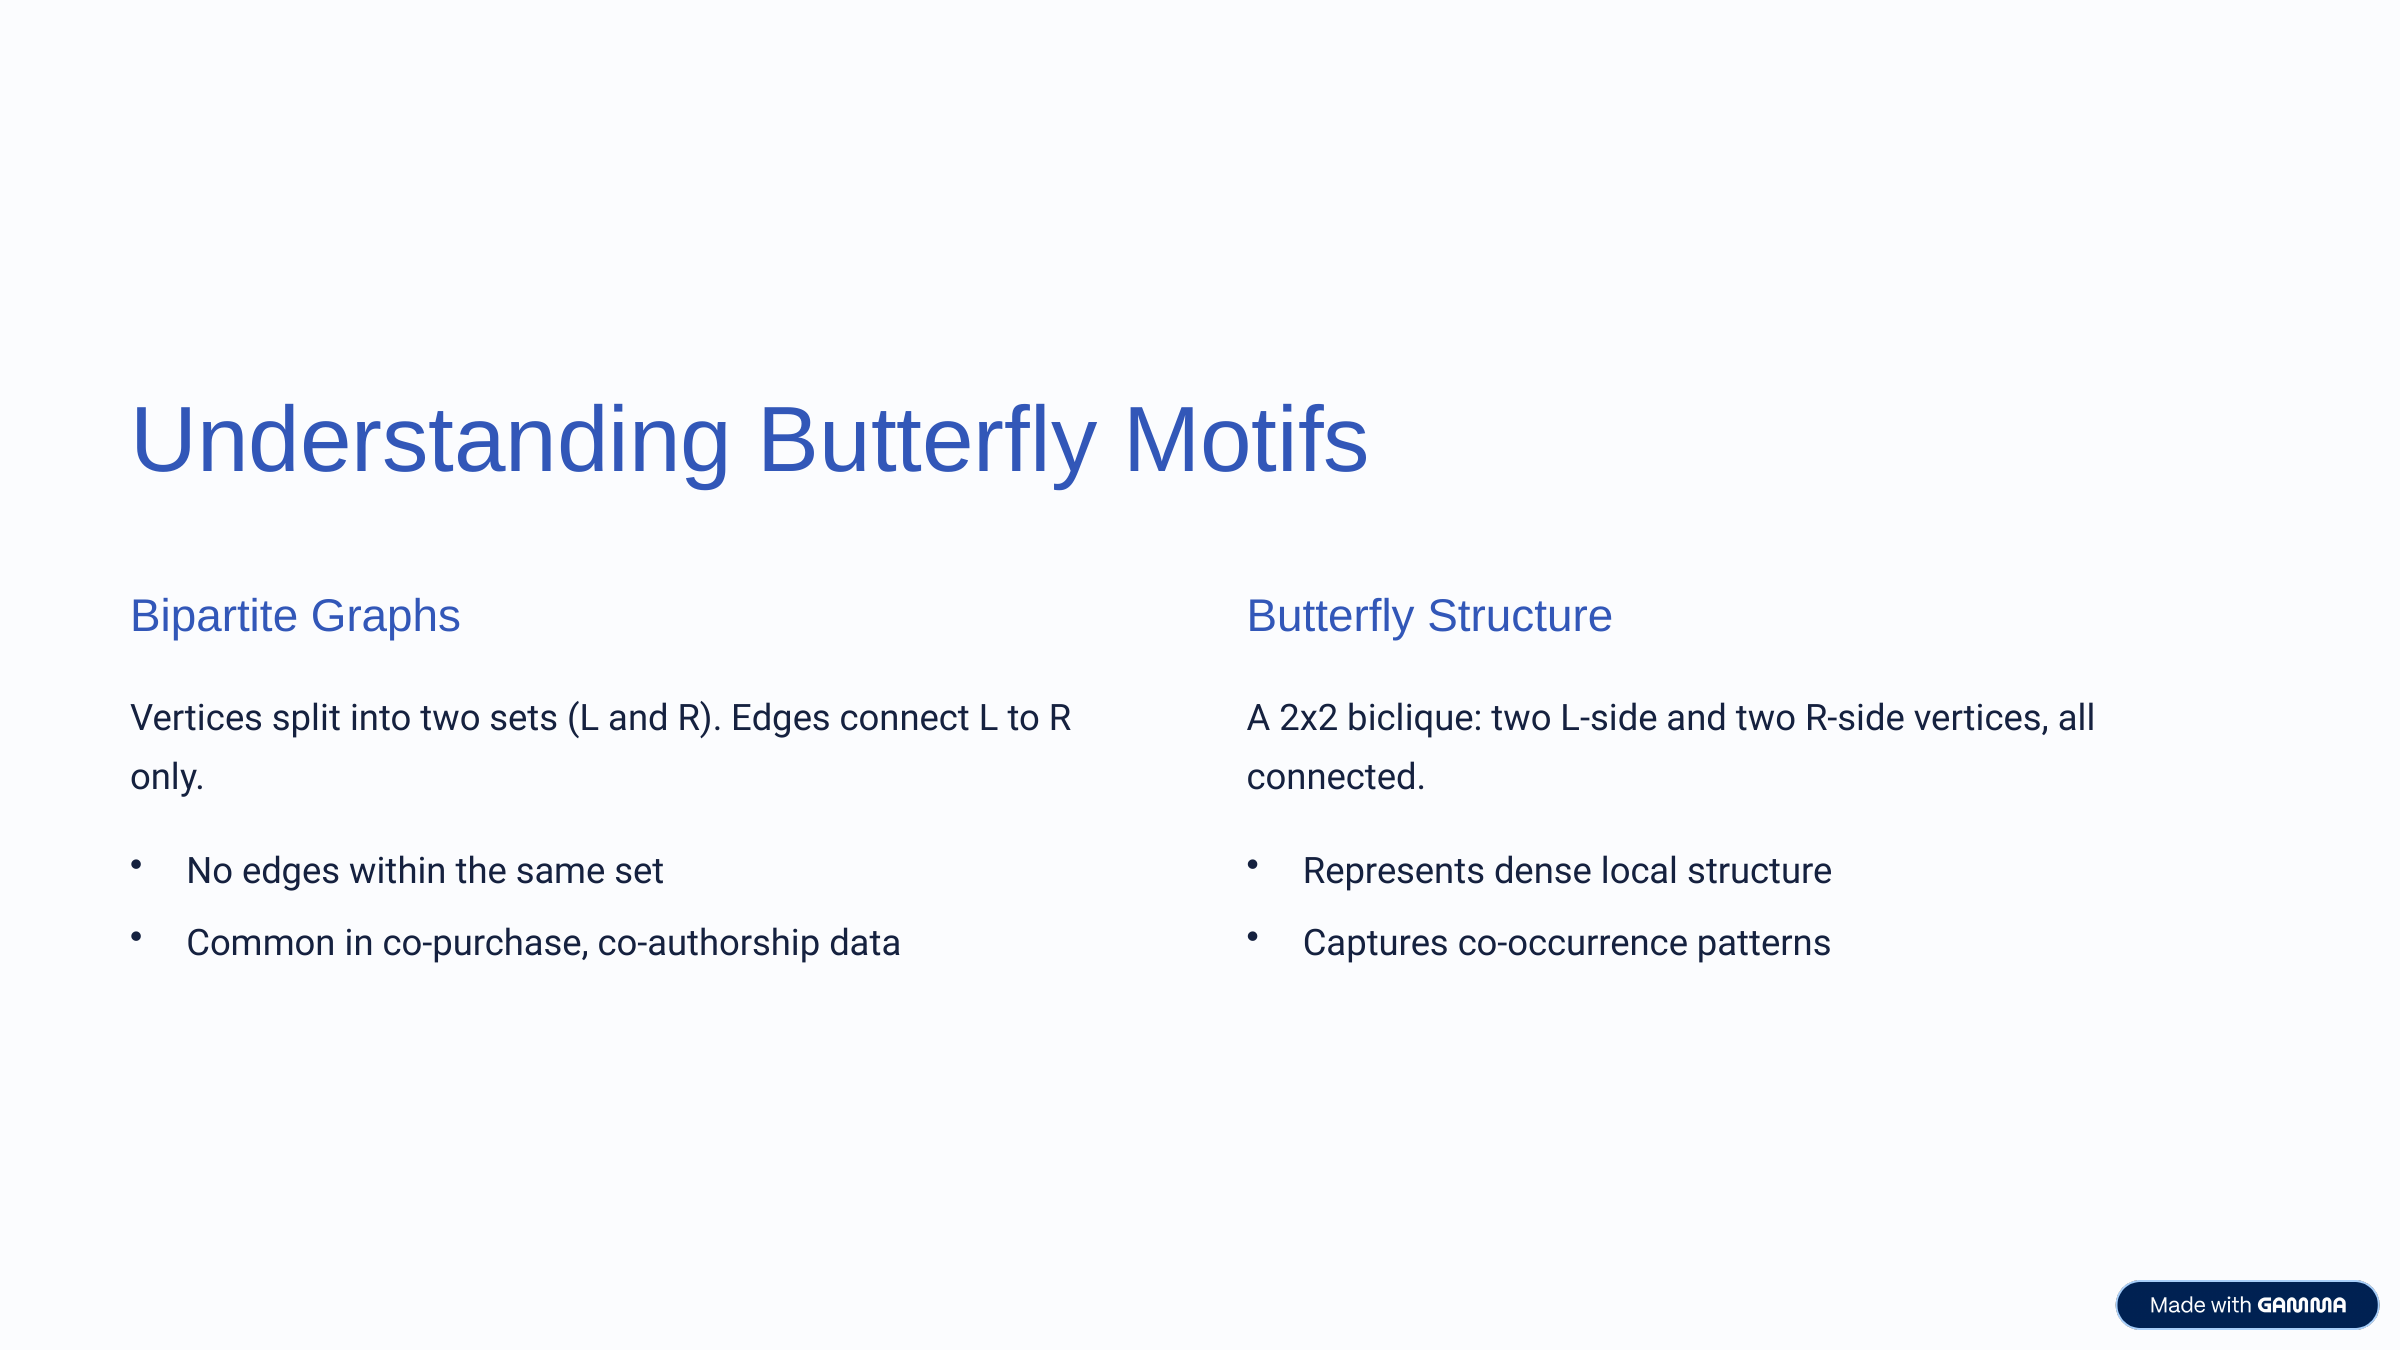

Understanding Butterfly Motifs
Bipartite Graphs
Butterfly Structure
Vertices split into two sets (L and R). Edges connect L to R only.
A 2x2 biclique: two L-side and two R-side vertices, all connected.
No edges within the same set
Represents dense local structure
Common in co-purchase, co-authorship data
Captures co-occurrence patterns